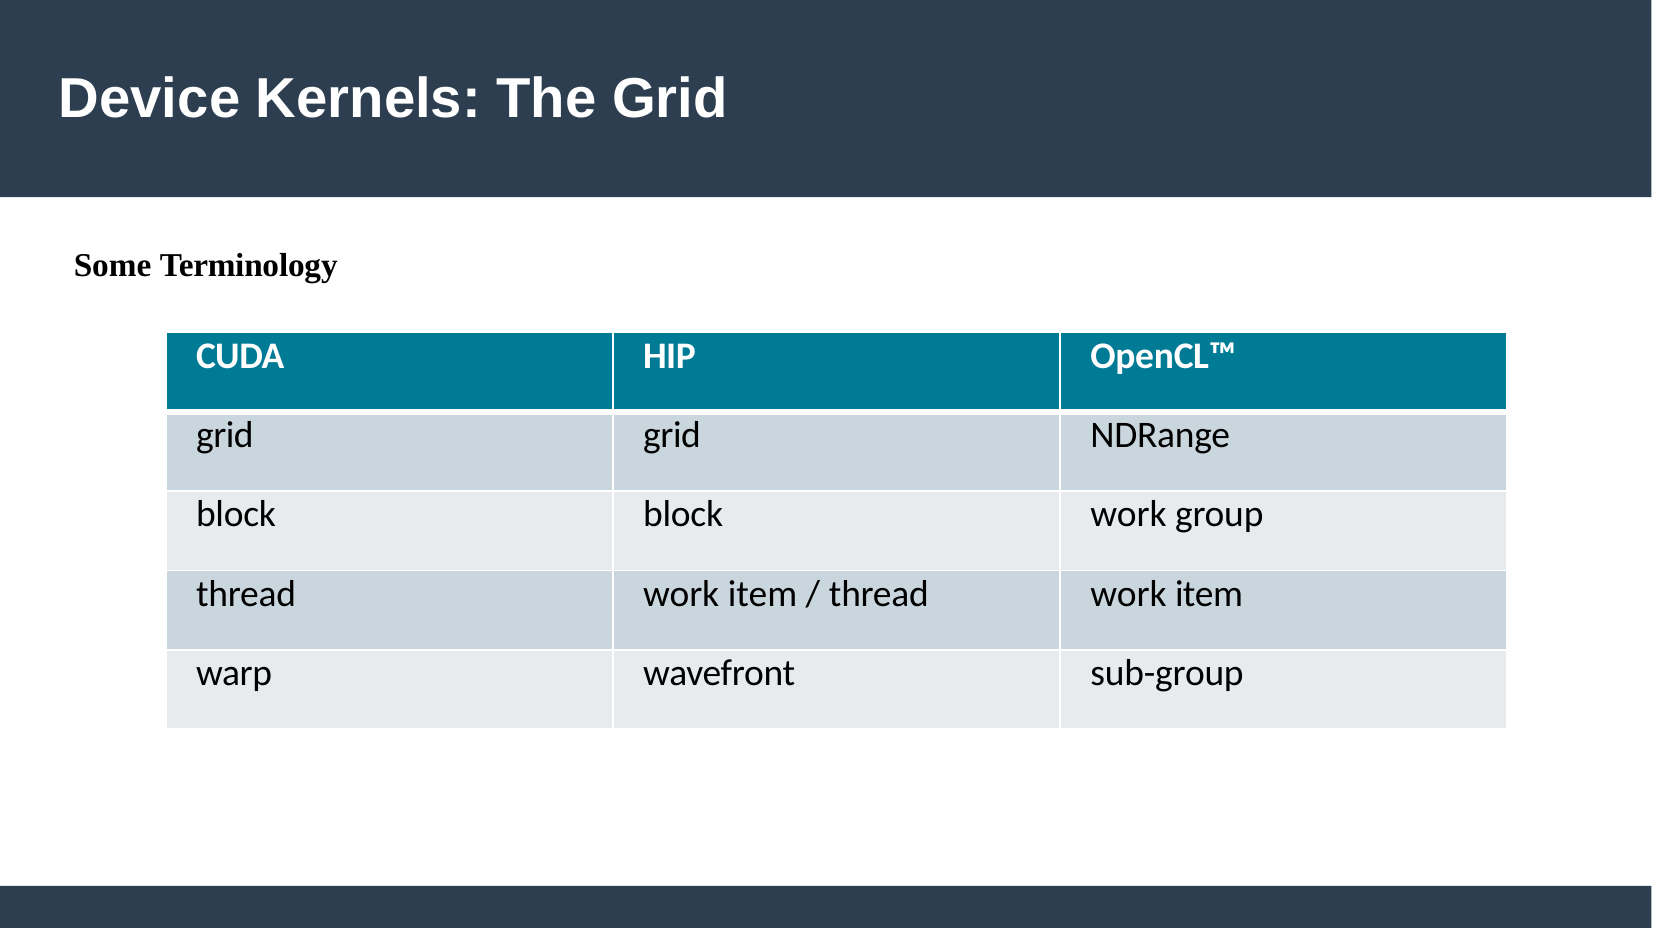

Device Kernels: The Grid
Some Terminology
| CUDA | HIP | OpenCL™ |
| --- | --- | --- |
| grid | grid | NDRange |
| block | block | work group |
| thread | work item / thread | work item |
| warp | wavefront | sub-group |